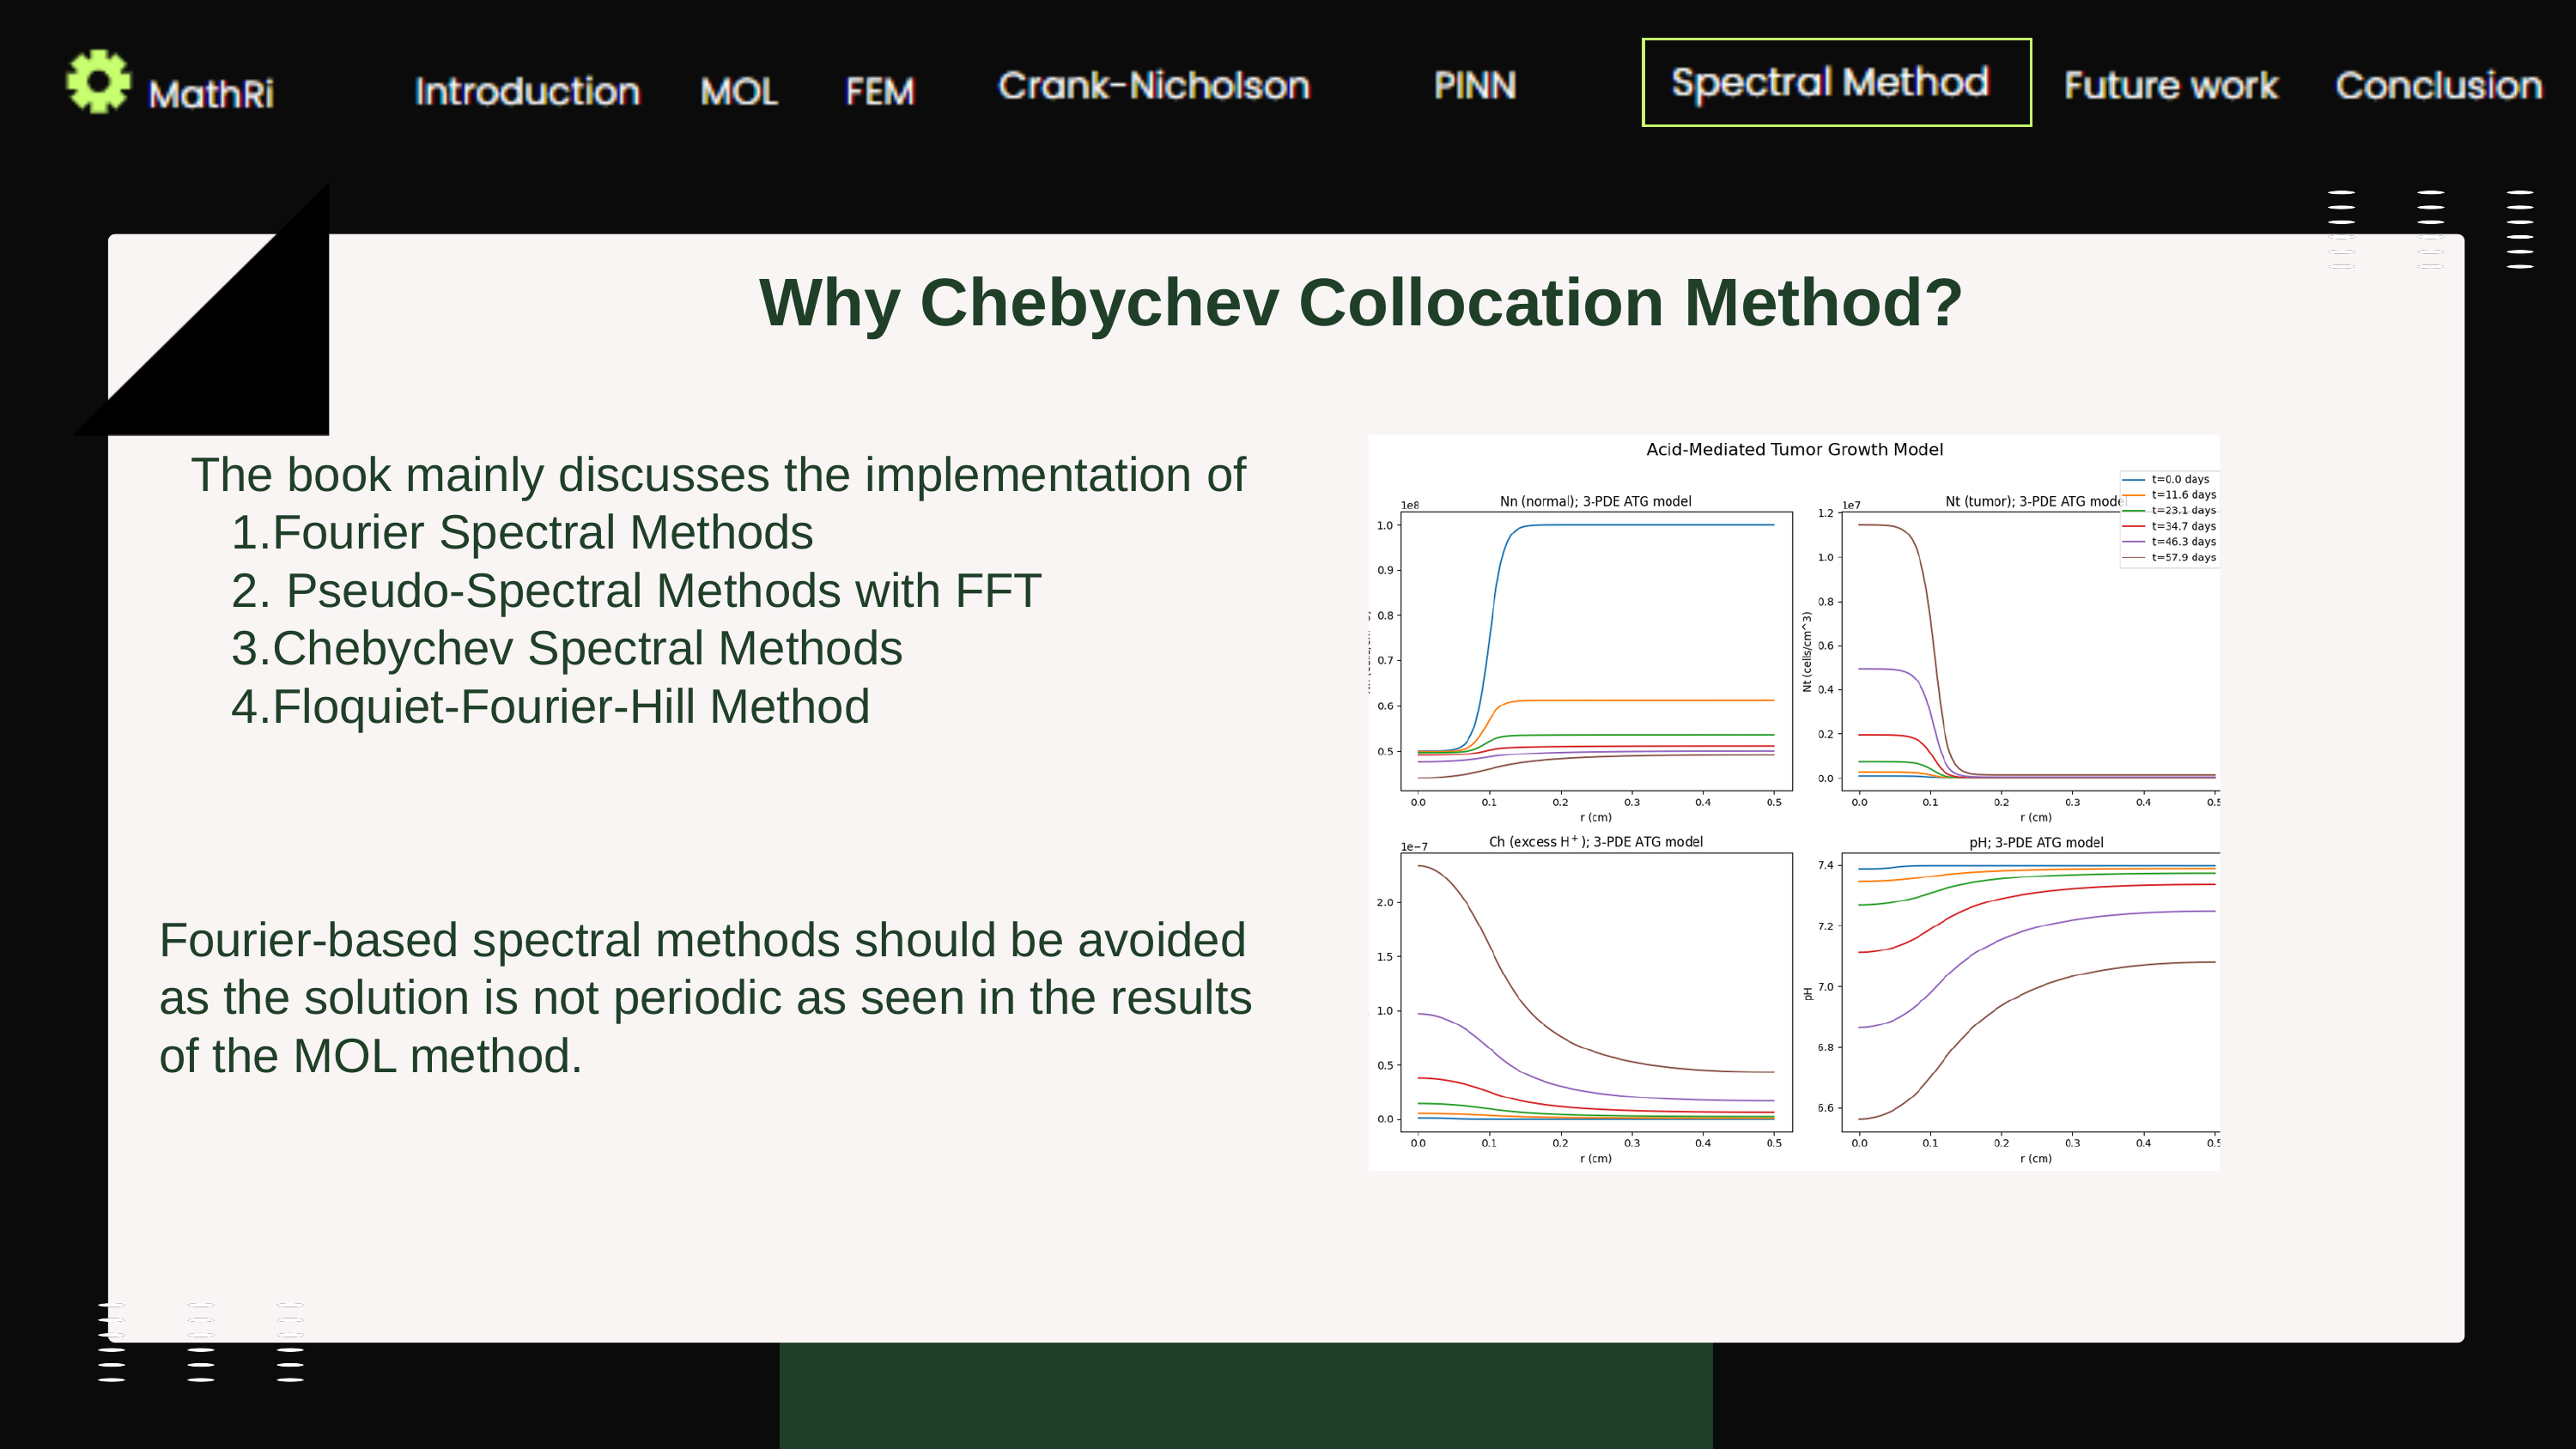

Why Chebychev Collocation Method?

The book mainly discusses the implementation of
Fourier Spectral Methods
 Pseudo-Spectral Methods with FFT
Chebychev Spectral Methods
Floquiet-Fourier-Hill Method
Fourier-based spectral methods should be avoided as the solution is not periodic as seen in the results of the MOL method.